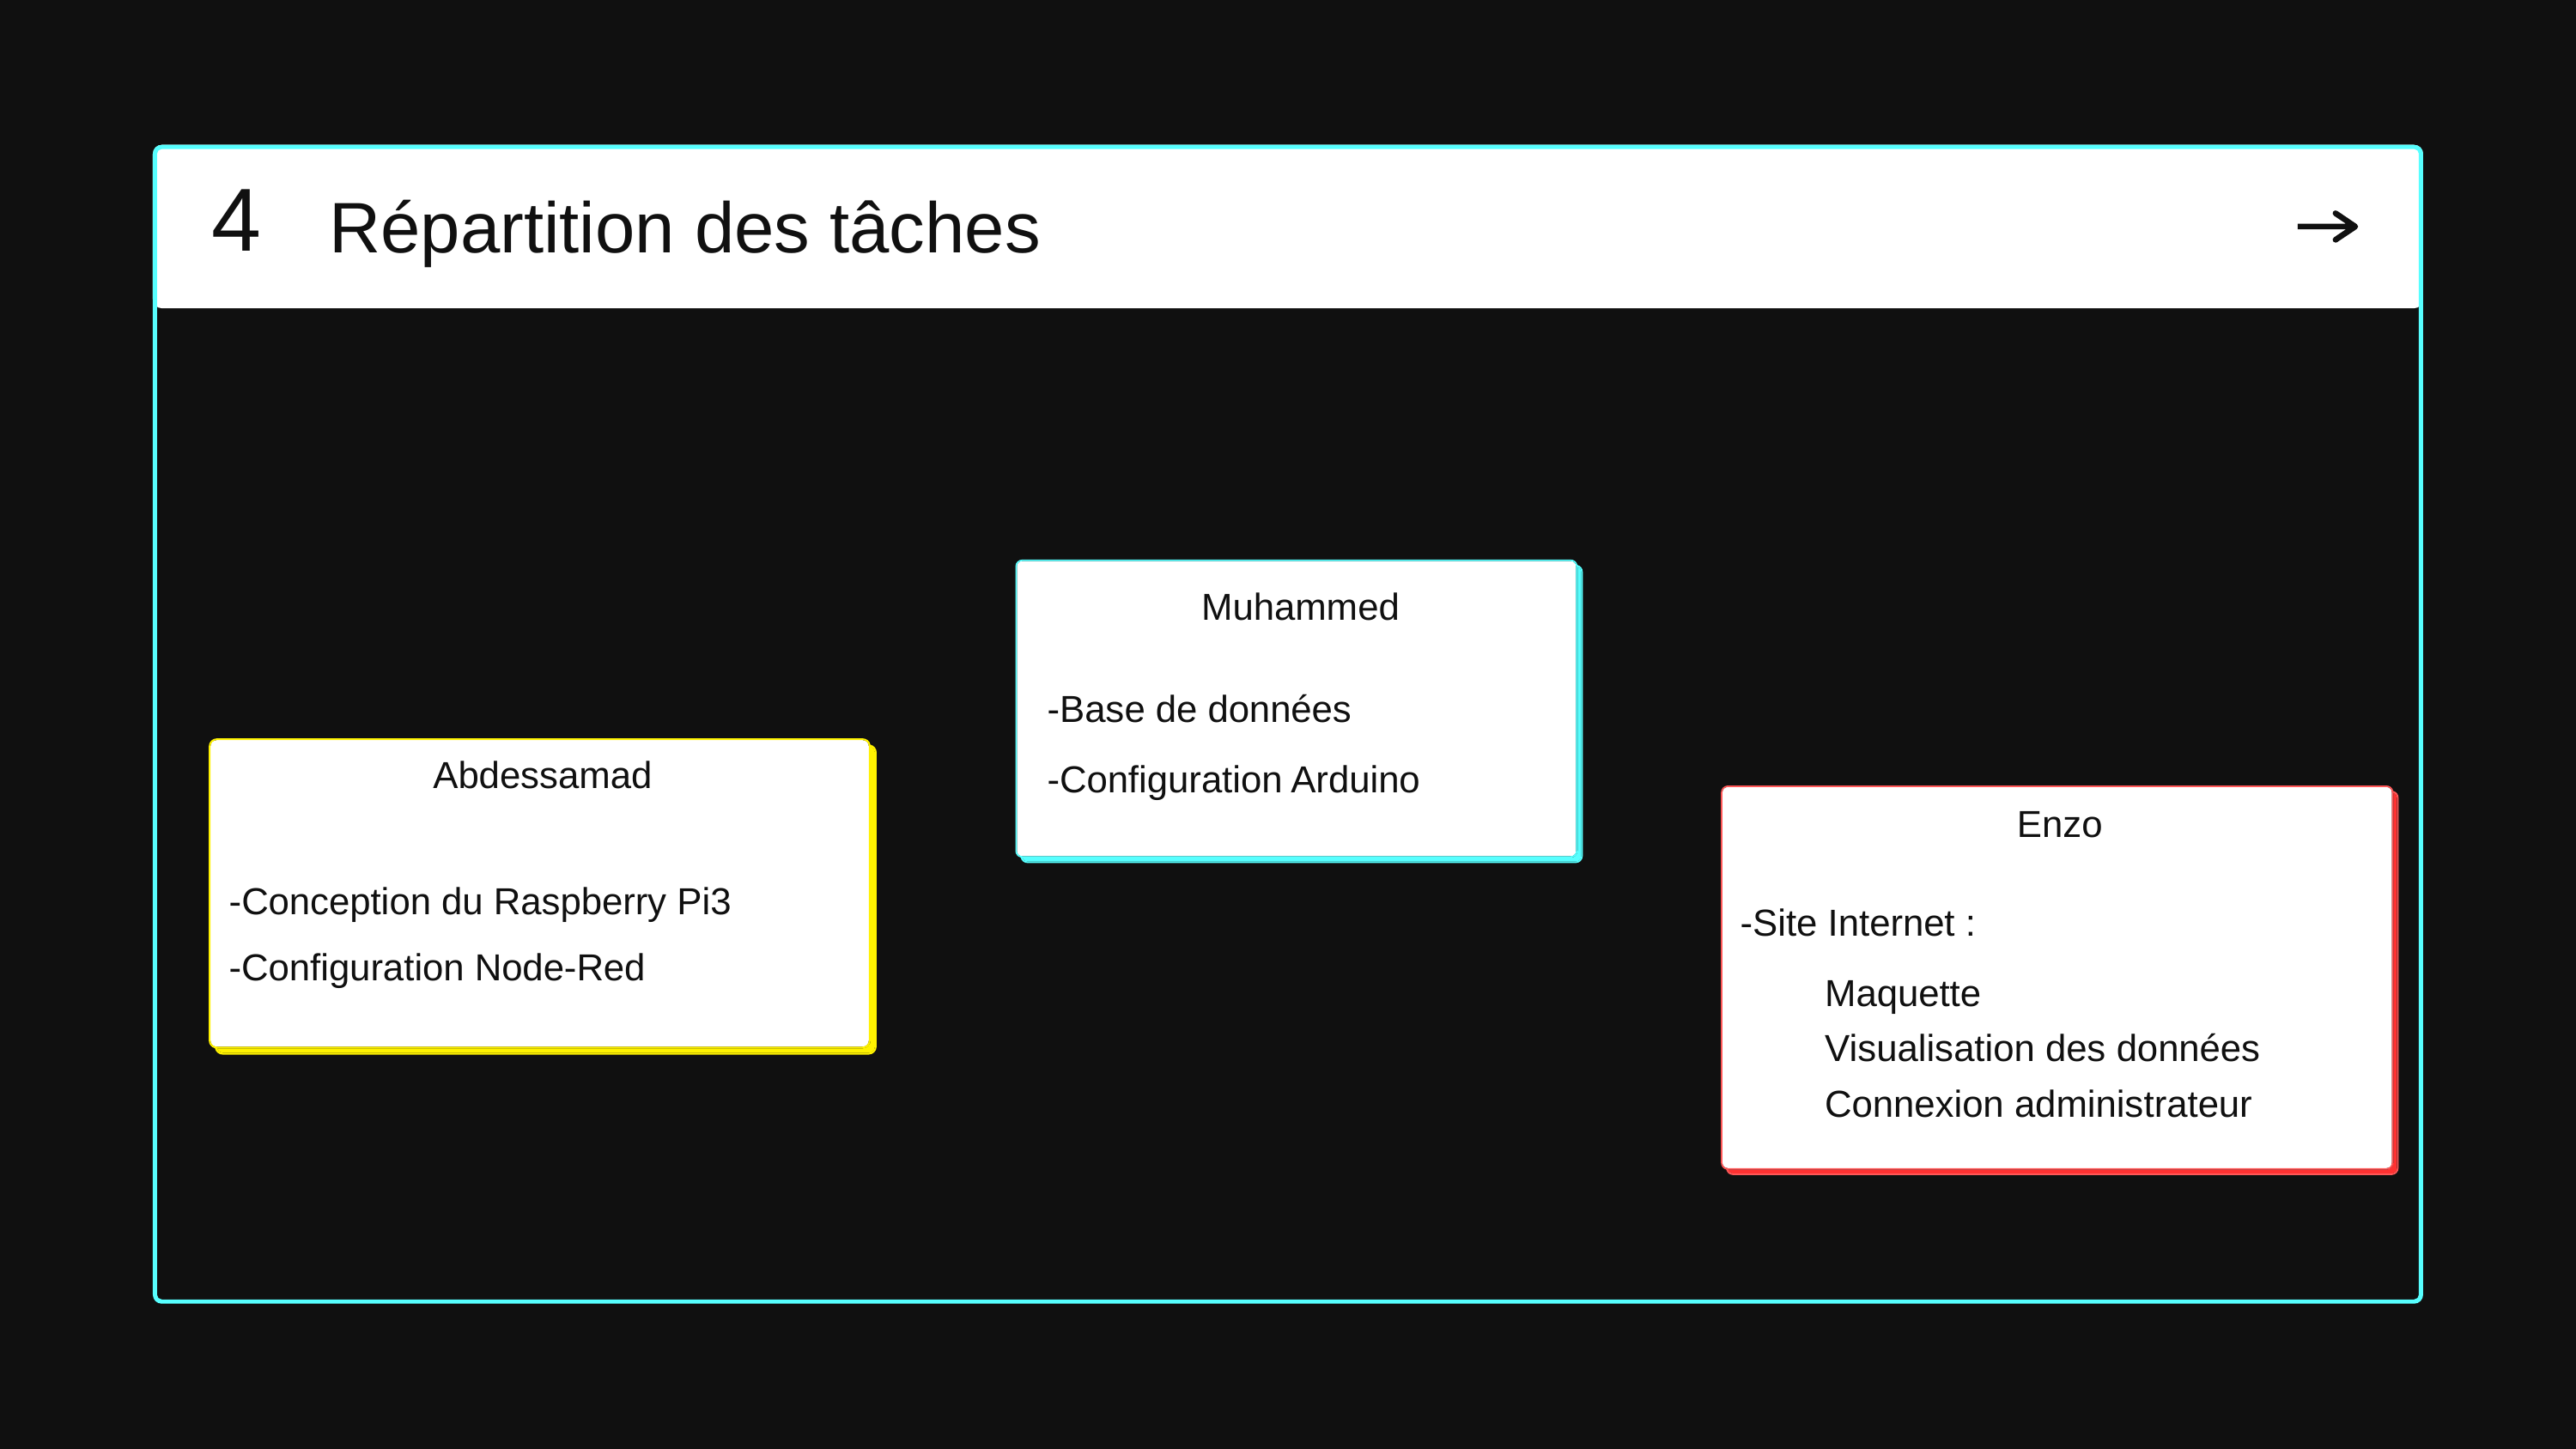

Répartition des tâches
4

Muhammed
-Base de données
Saisissez votre idée ici.

Abdessamad
-Configuration Arduino

Enzo
-Conception du Raspberry Pi3
-Site Internet :
-Configuration Node-Red
Maquette
Visualisation des données
Connexion administrateur